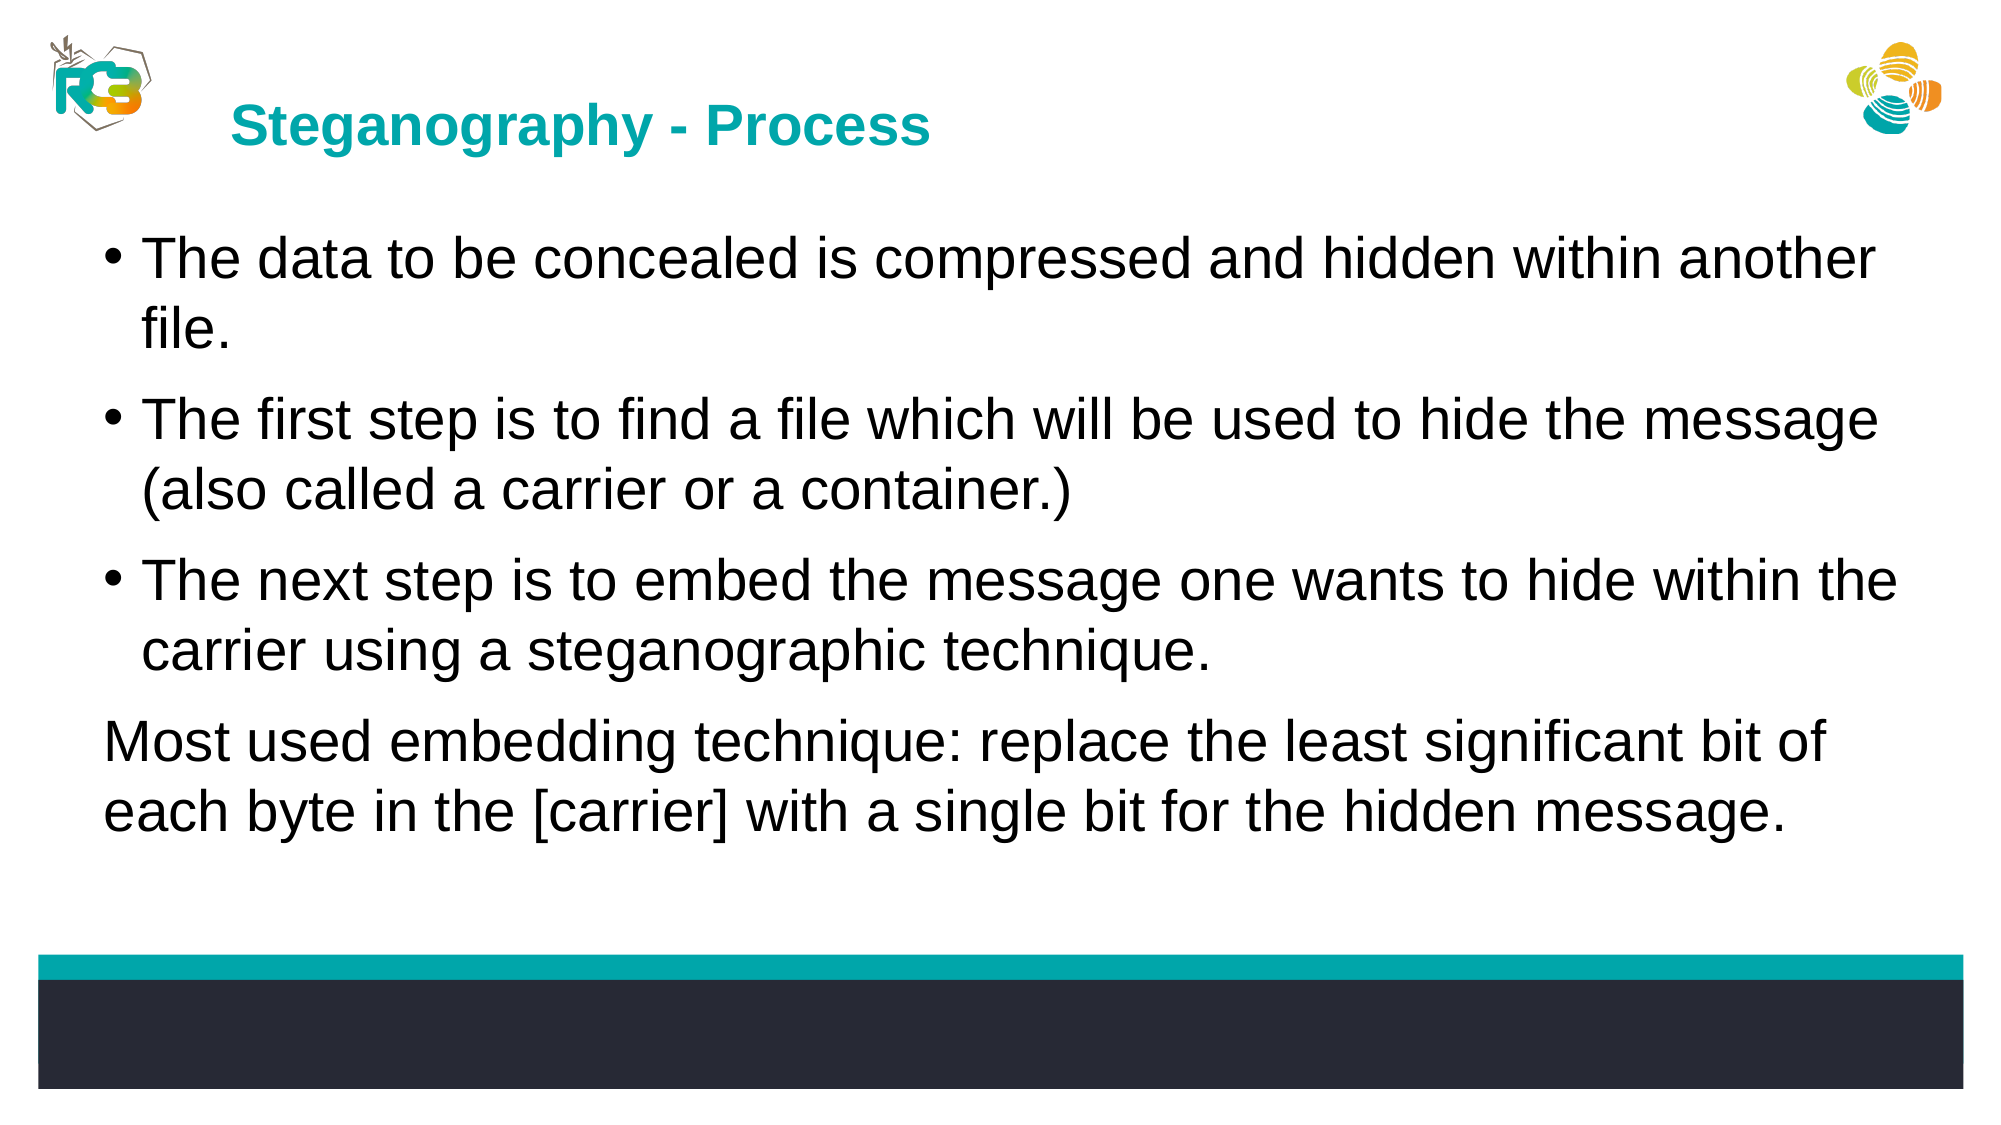

Steganography - Process
The data to be concealed is compressed and hidden within another file.
The first step is to find a file which will be used to hide the message (also called a carrier or a container.)
The next step is to embed the message one wants to hide within the carrier using a steganographic technique.
Most used embedding technique: replace the least significant bit of each byte in the [carrier] with a single bit for the hidden message.